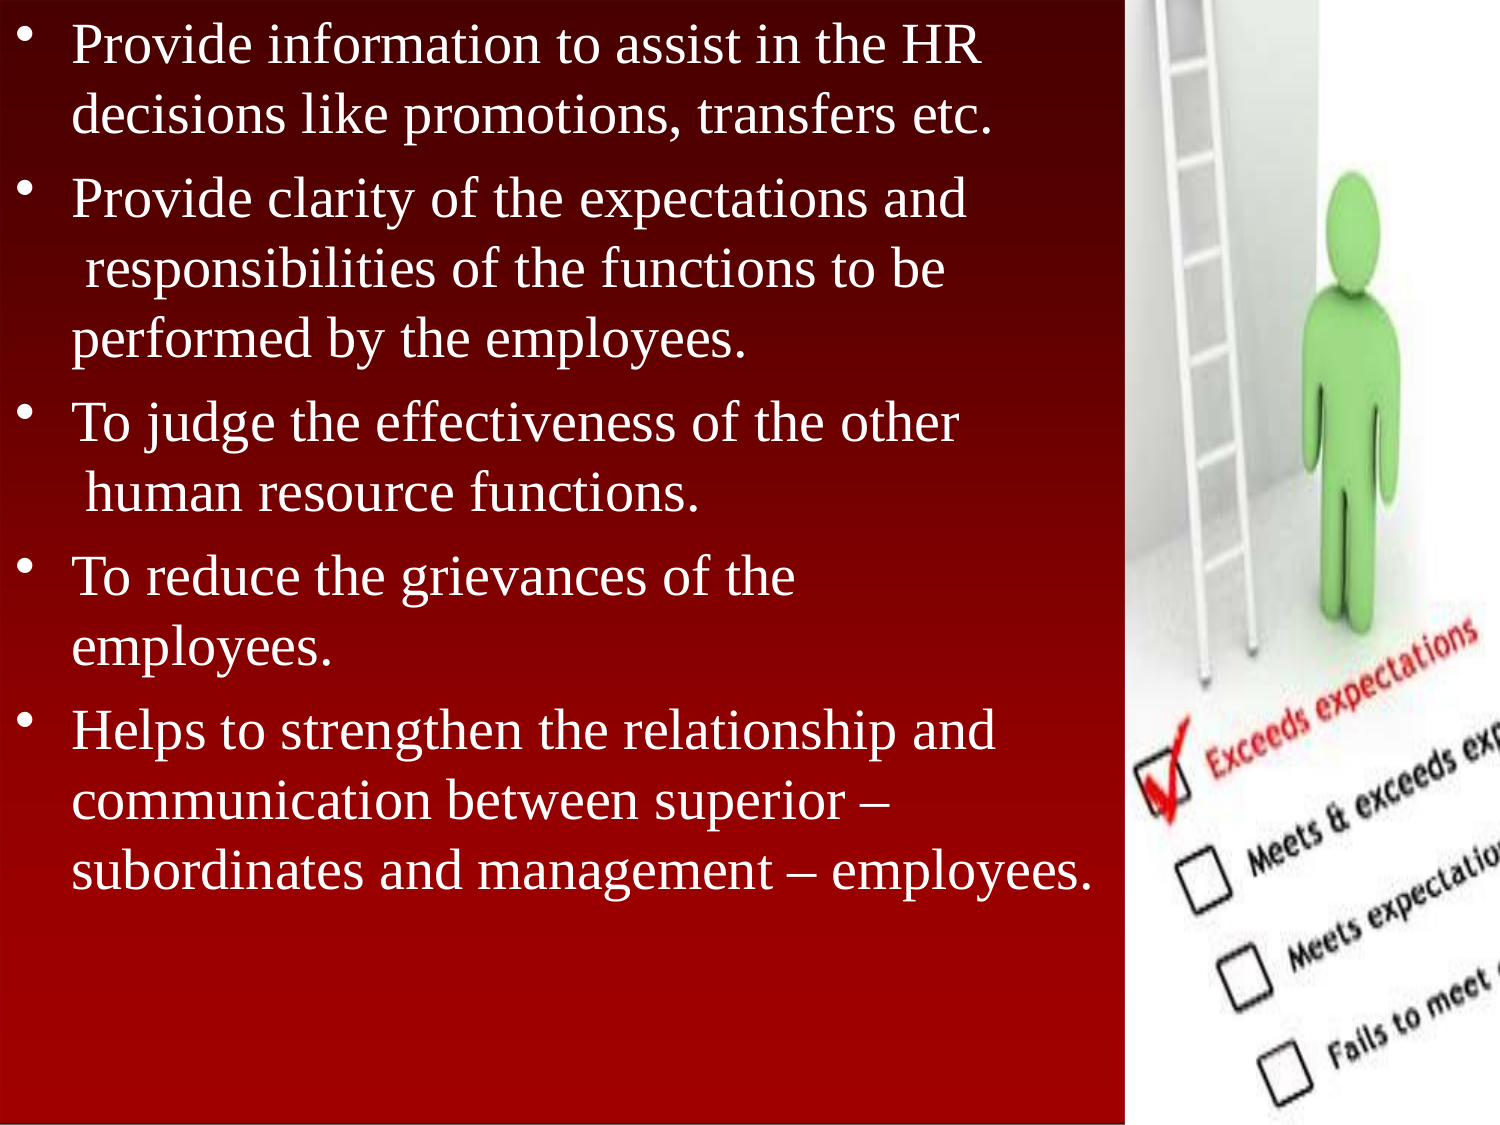

Provide information to assist in the HR  decisions like promotions, transfers etc.
Provide clarity of the expectations and  responsibilities of the functions to be  performed by the employees.
To judge the effectiveness of the other  human resource functions.
To reduce the grievances of the employees.
Helps to strengthen the relationship and  communication between superior –  subordinates and management – employees.